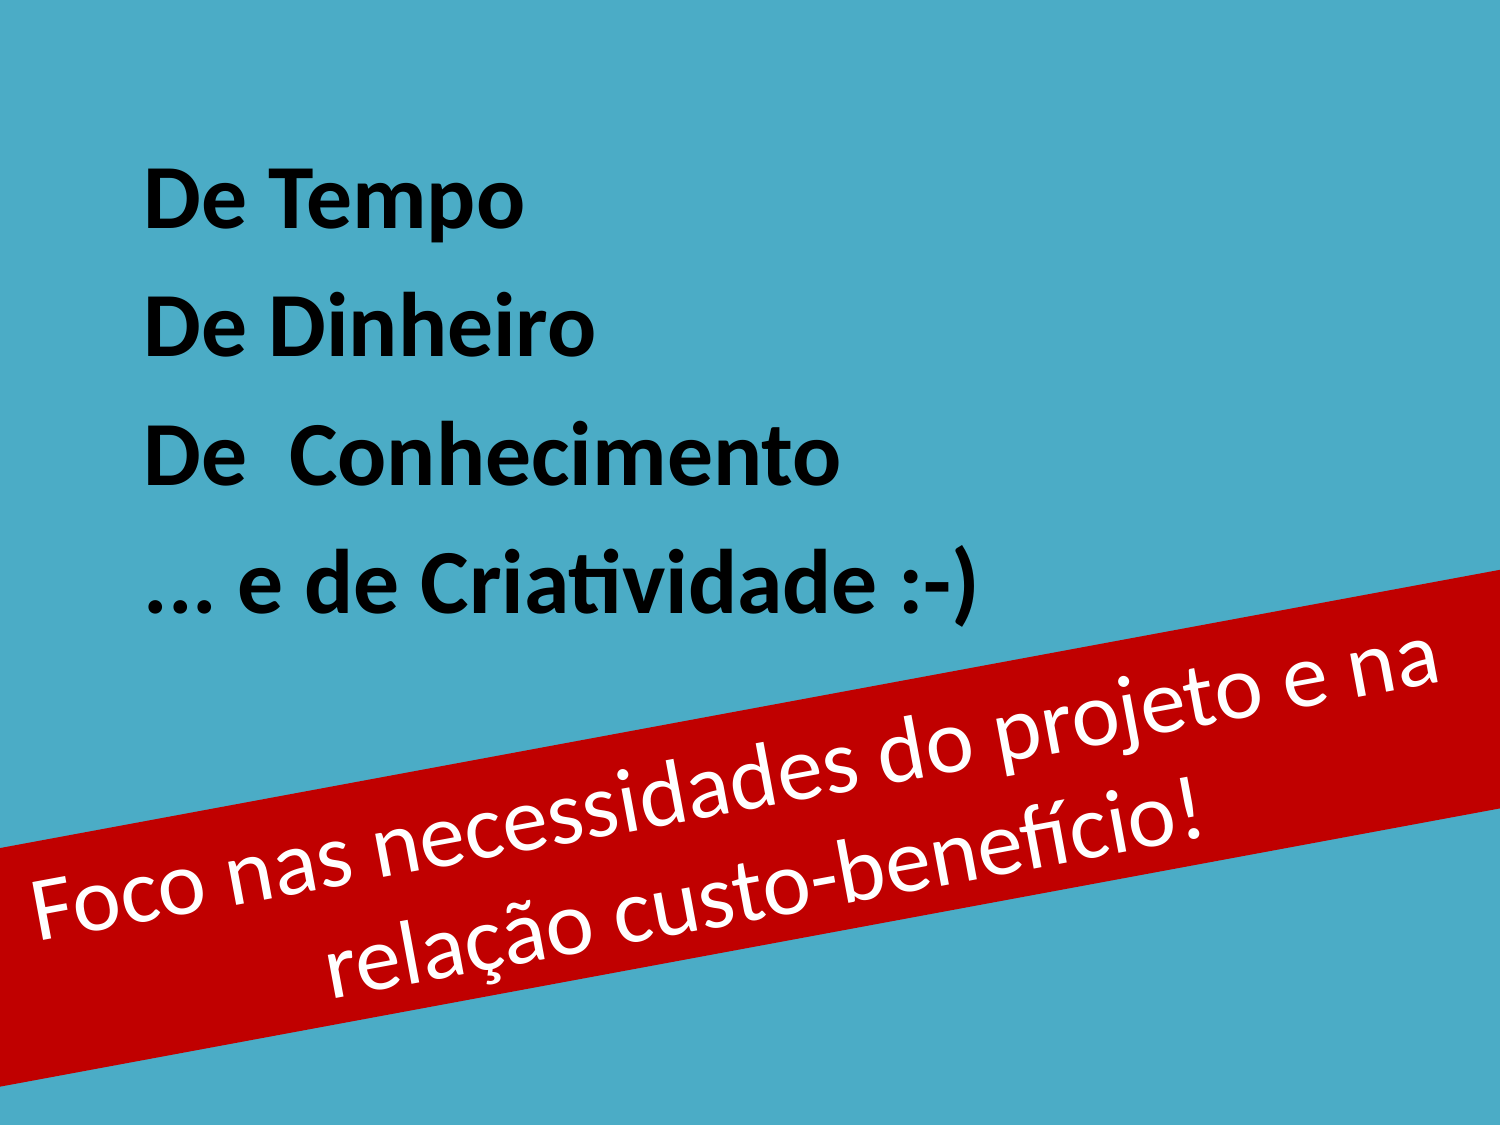

De Tempo
De Dinheiro
De  Conhecimento
... e de Criatividade :-)
Foco nas necessidades do projeto e na
relação custo-benefício!